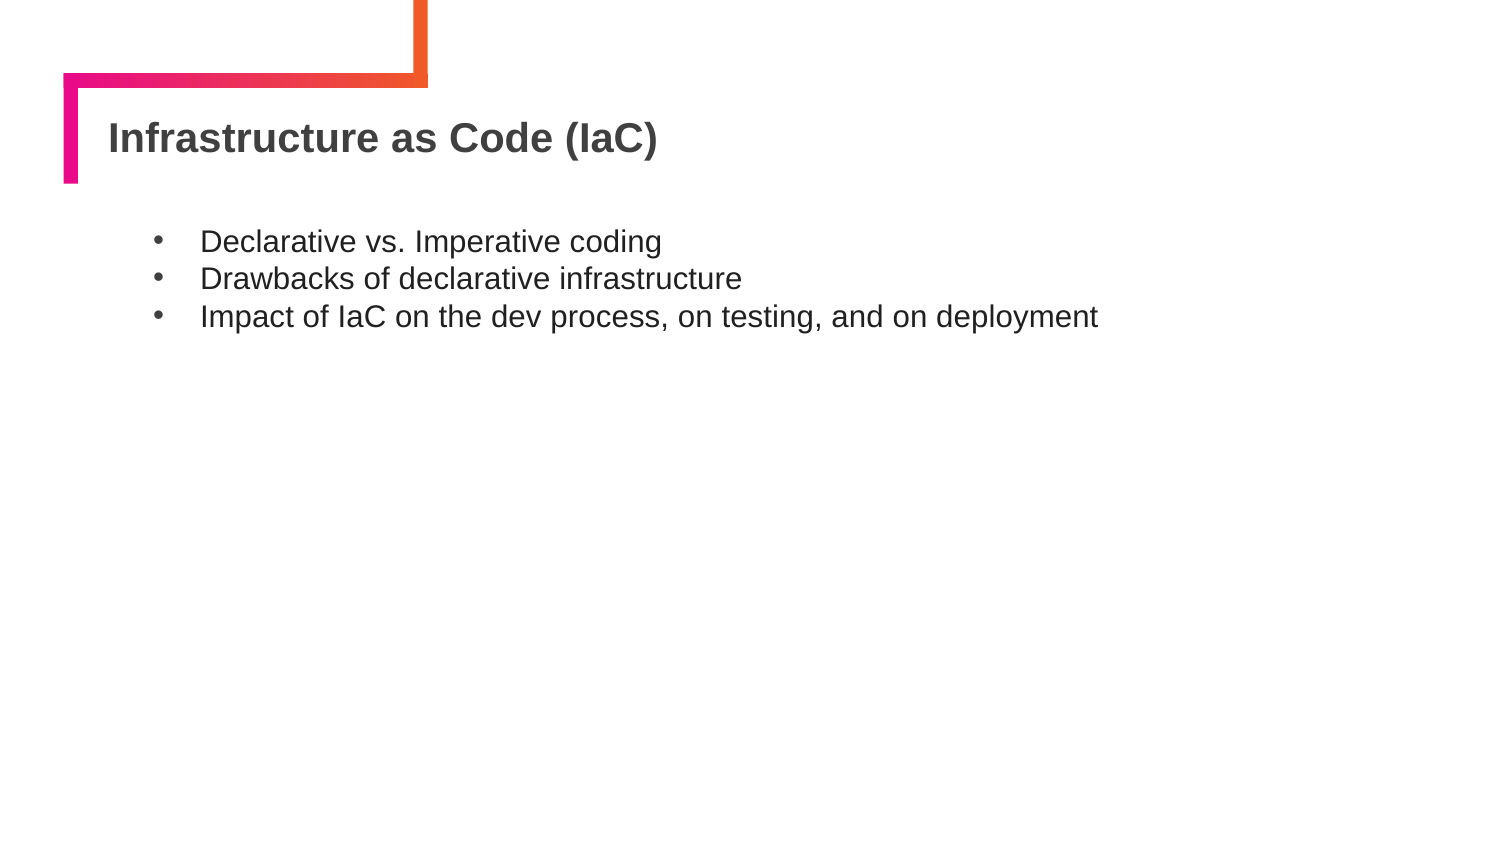

# Infrastructure as Code (IaC)
Declarative vs. Imperative coding
Drawbacks of declarative infrastructure
Impact of IaC on the dev process, on testing, and on deployment
31